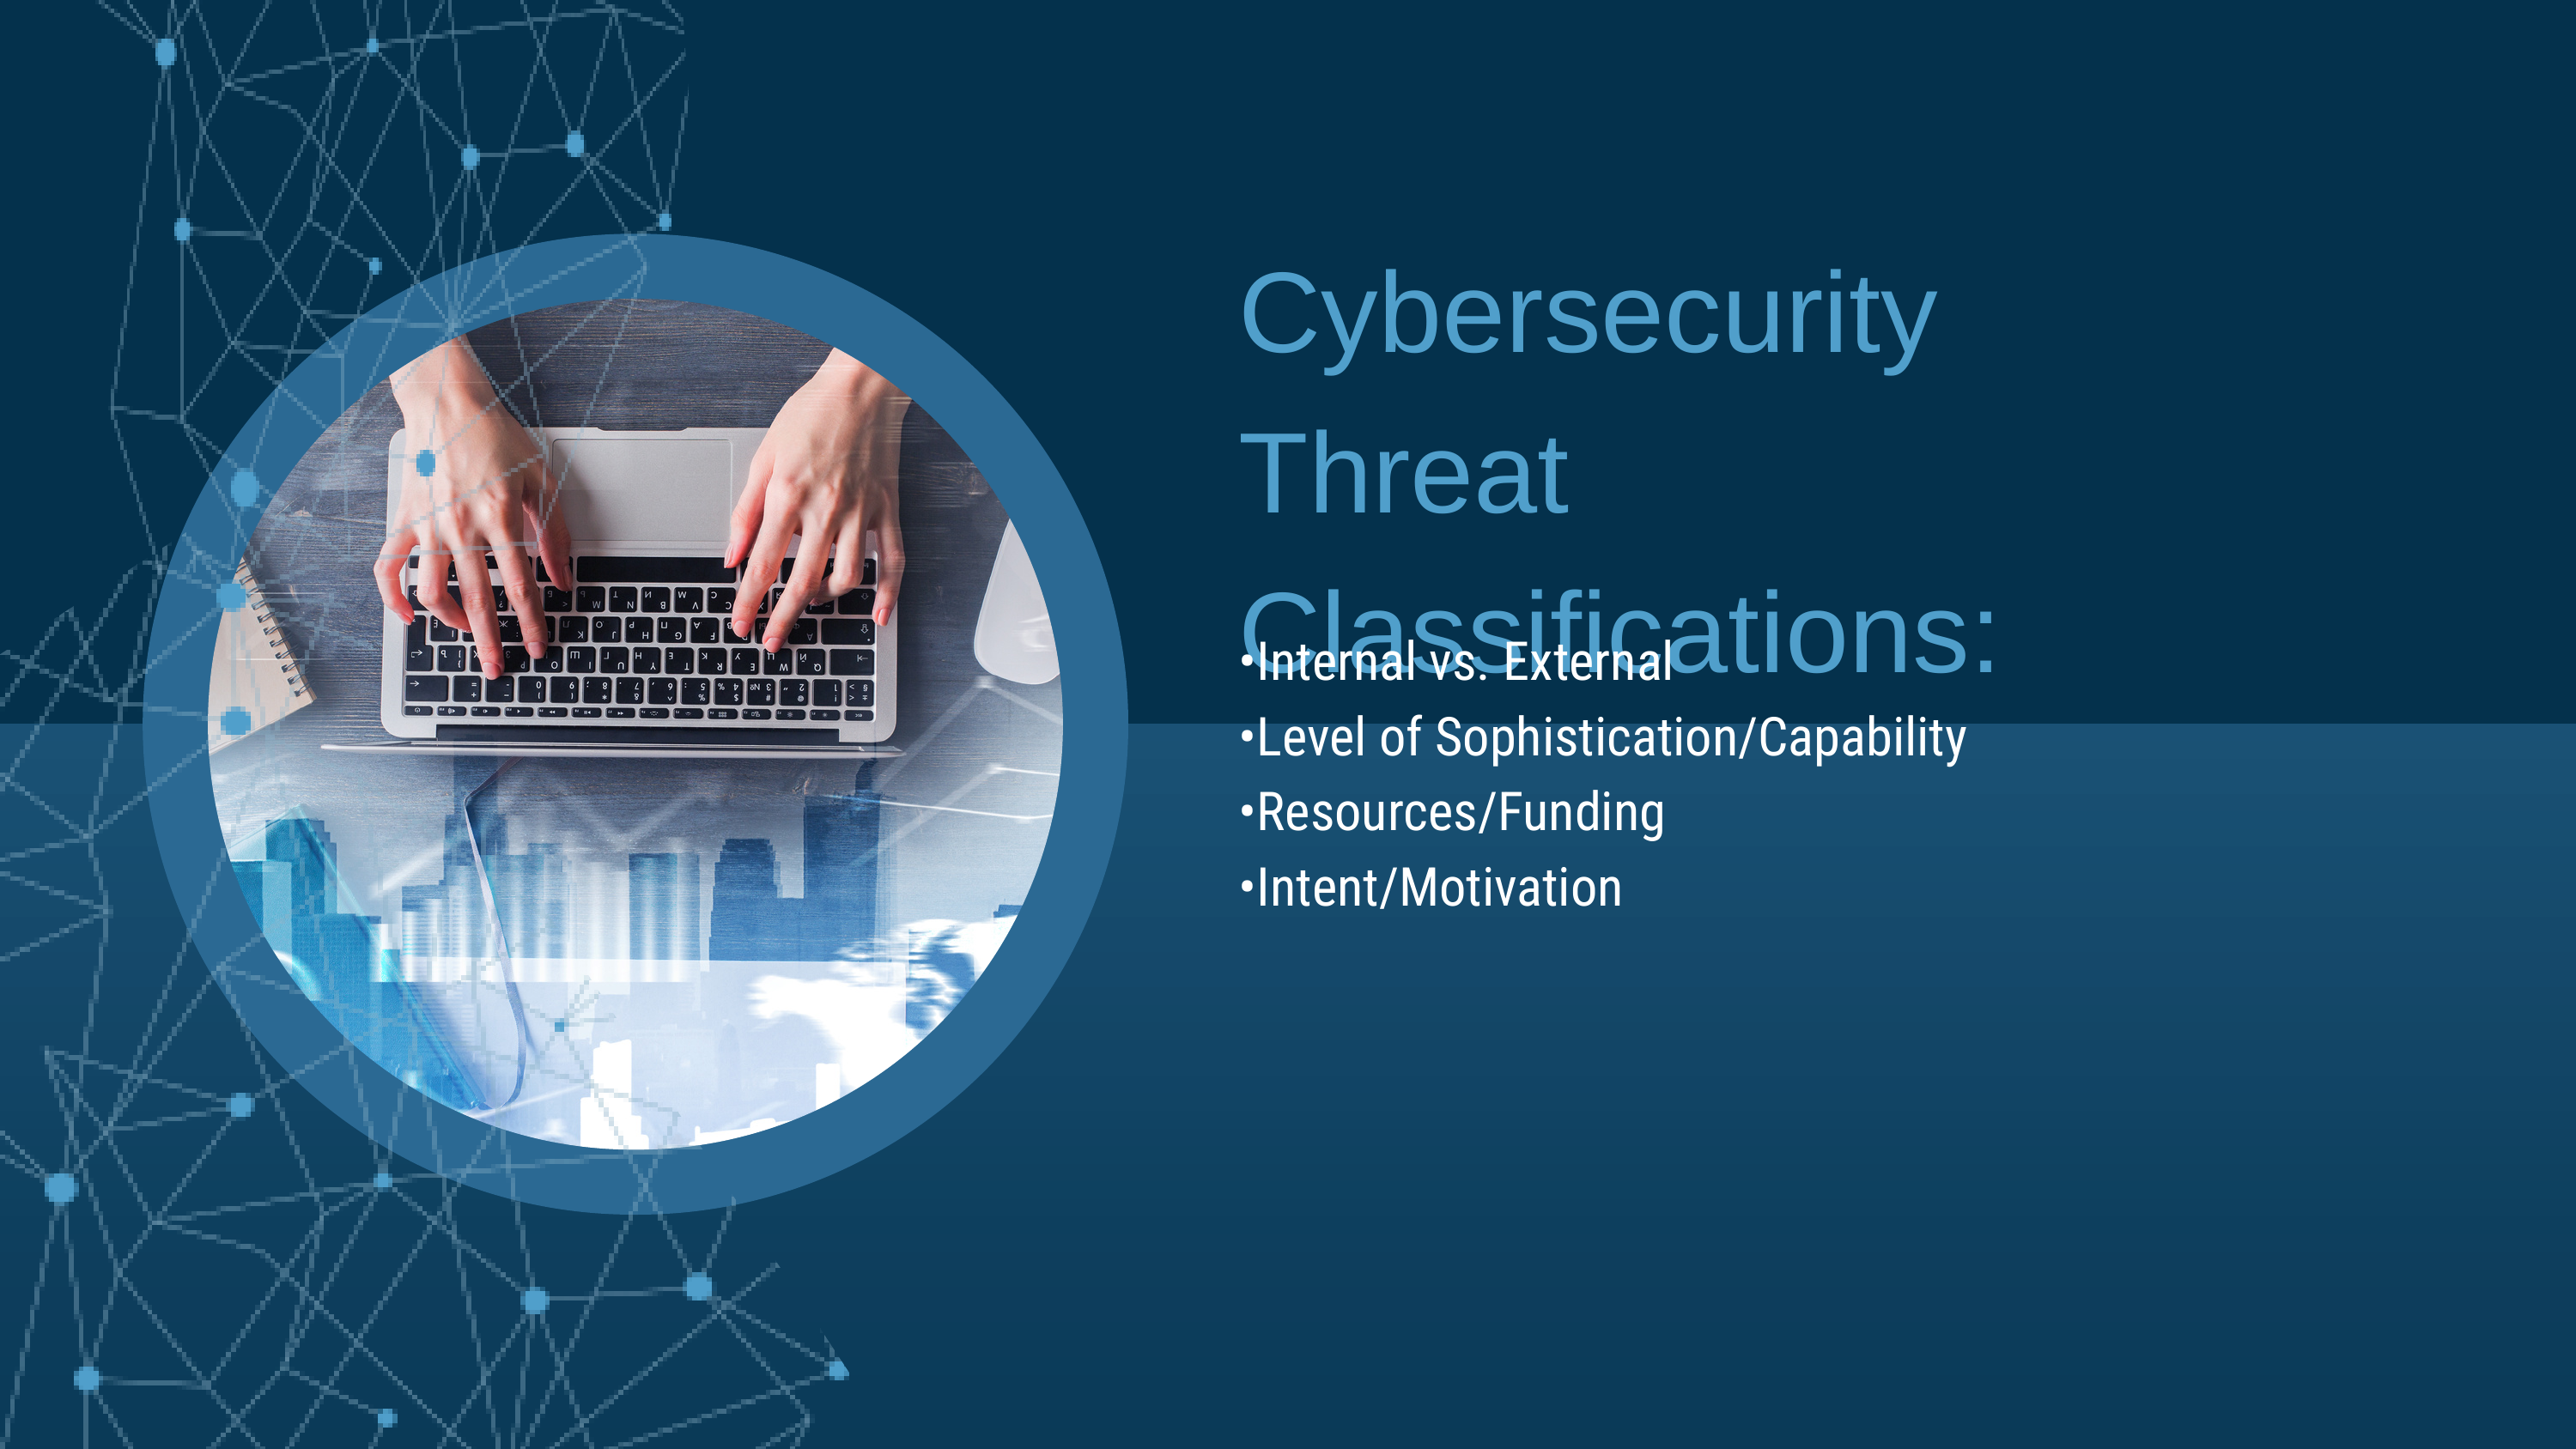

Cybersecurity Threat Classifications:

•Internal vs. External
•Level of Sophistication/Capability
•Resources/Funding
•Intent/Motivation